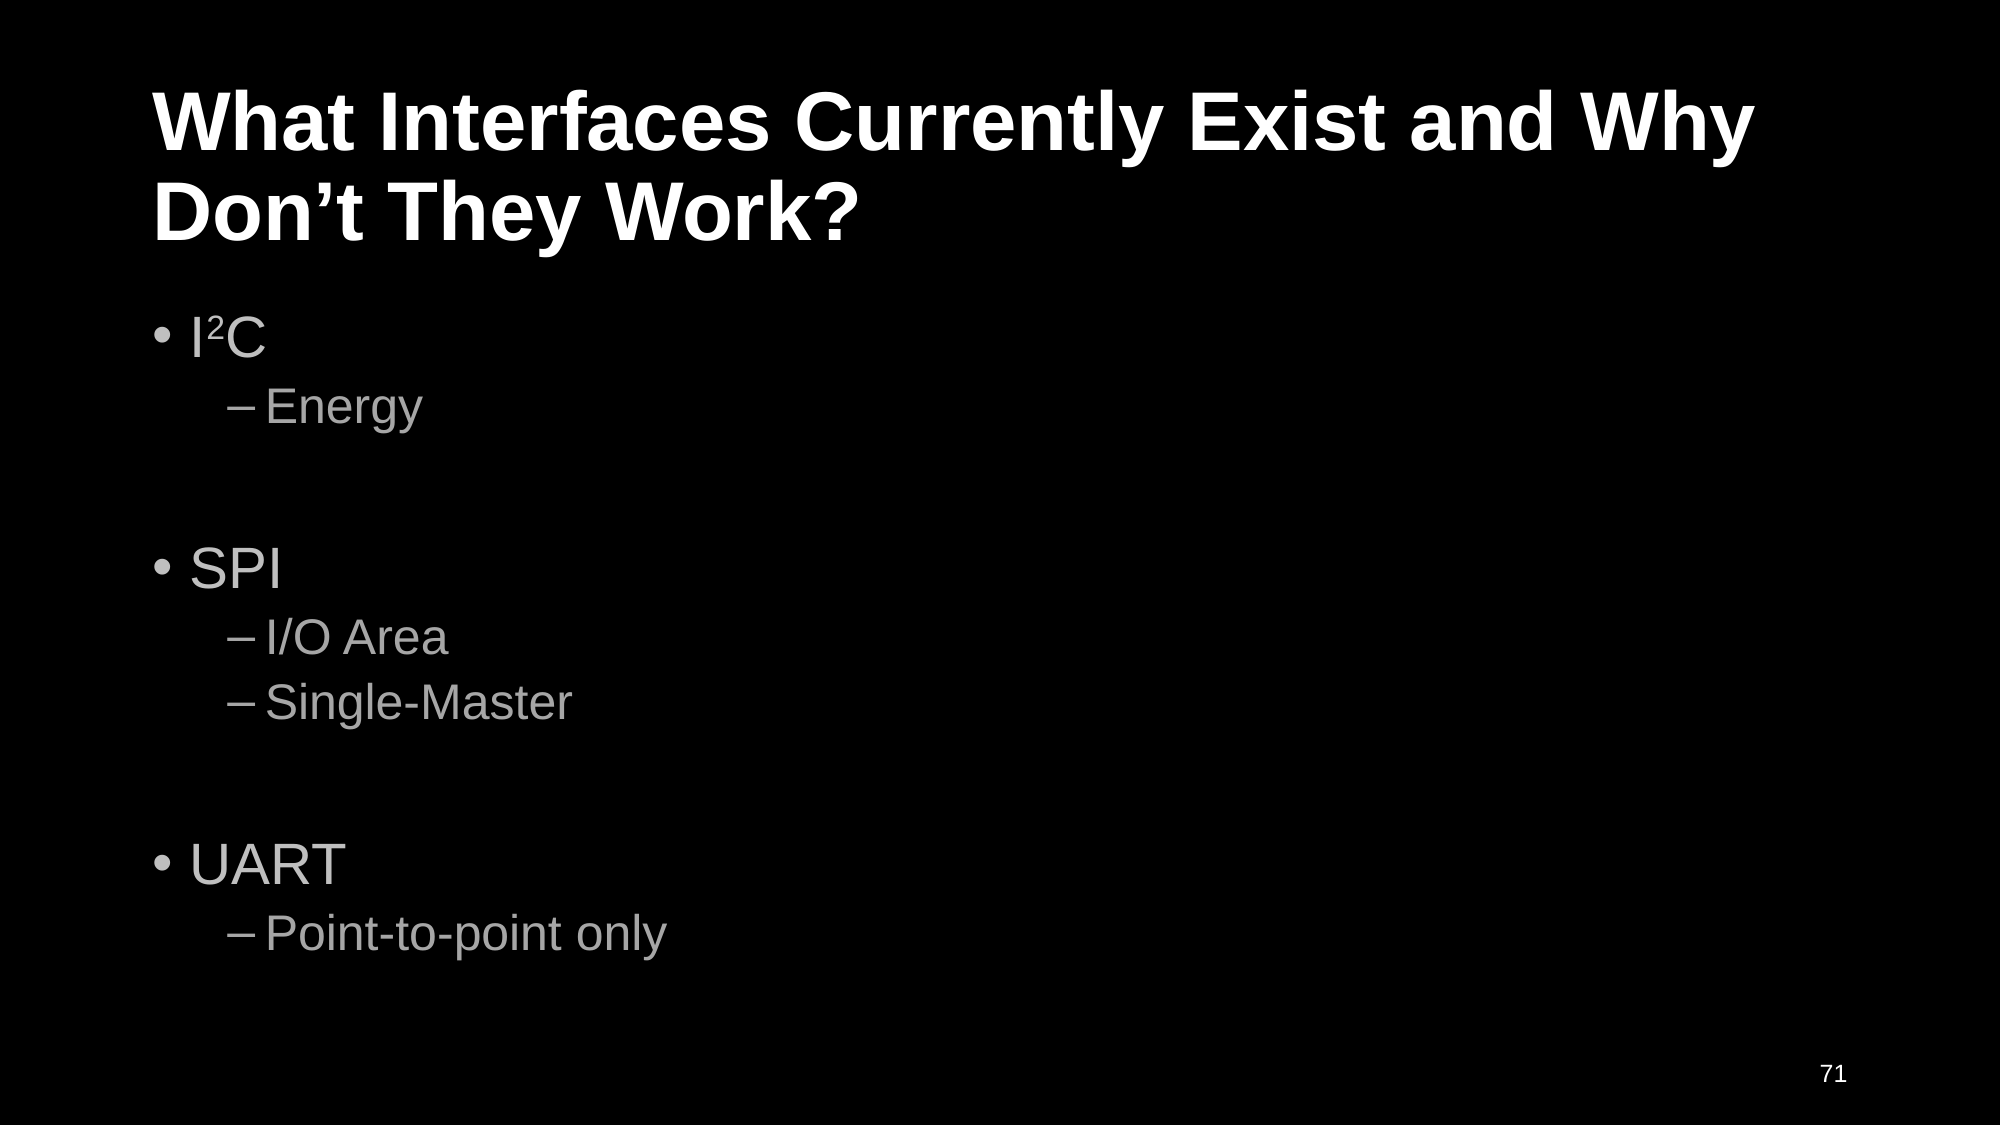

# What Interfaces Currently Exist and Why Don’t They Work?
I2C
Energy

SPI
I/O Area
Single-Master

UART
Point-to-point only
71